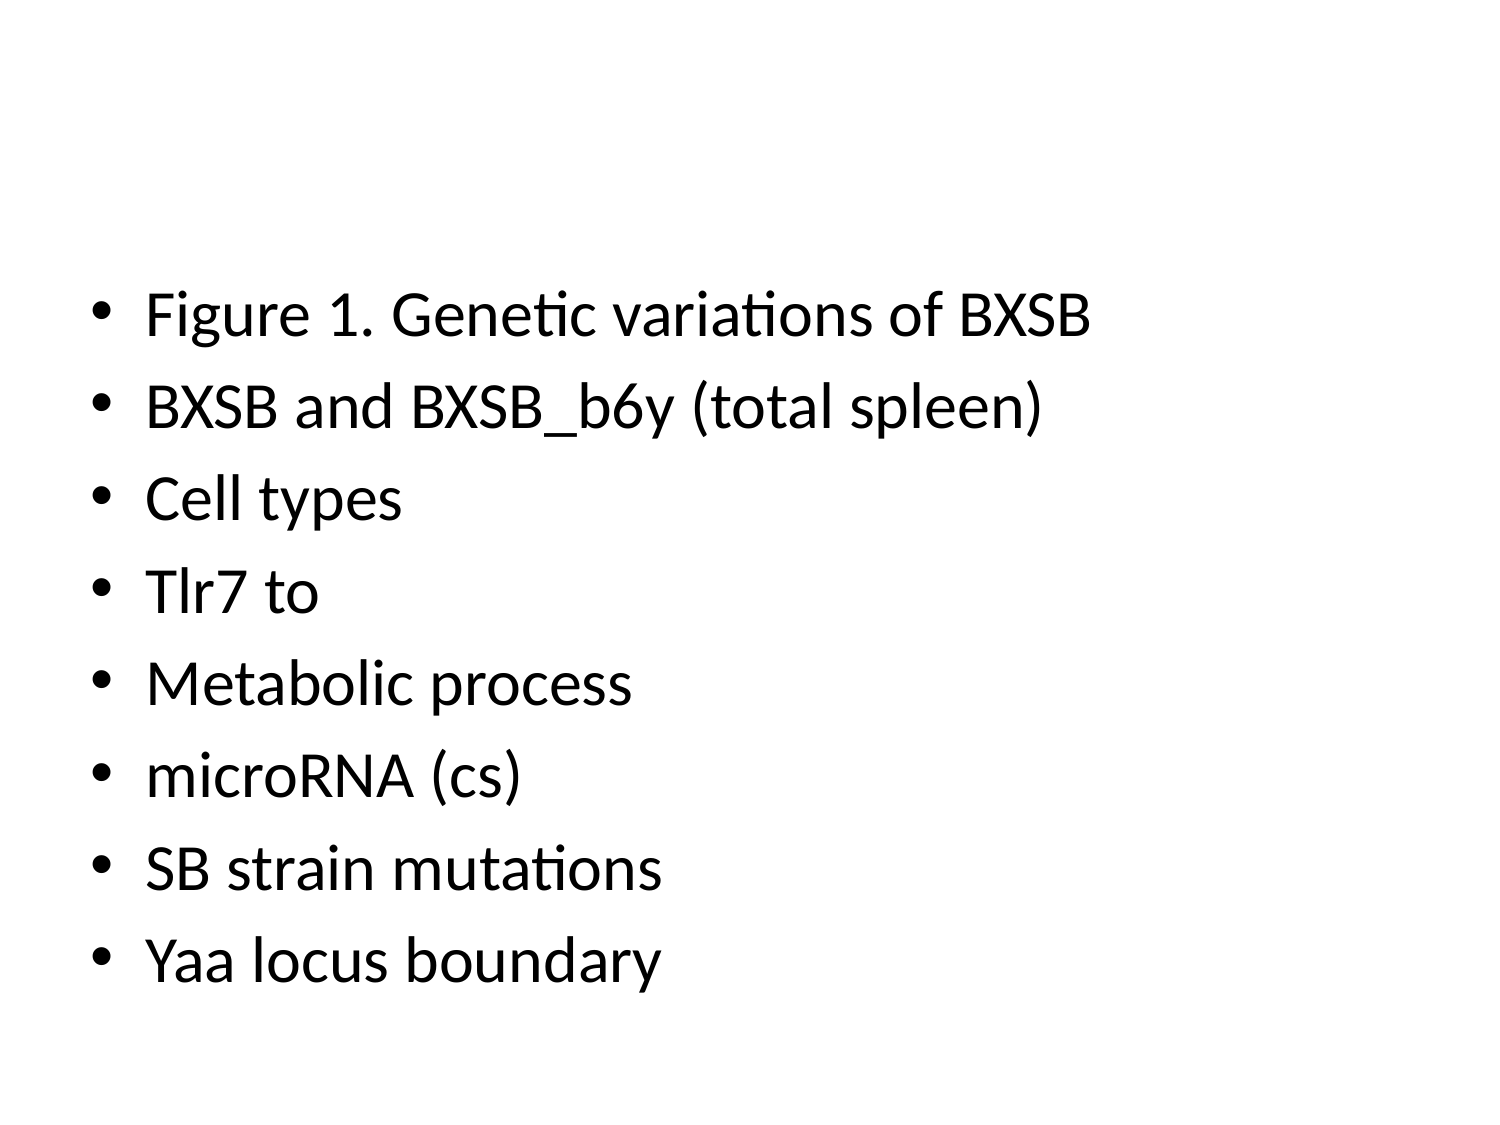

#
Figure 1. Genetic variations of BXSB
BXSB and BXSB_b6y (total spleen)
Cell types
Tlr7 to
Metabolic process
microRNA (cs)
SB strain mutations
Yaa locus boundary